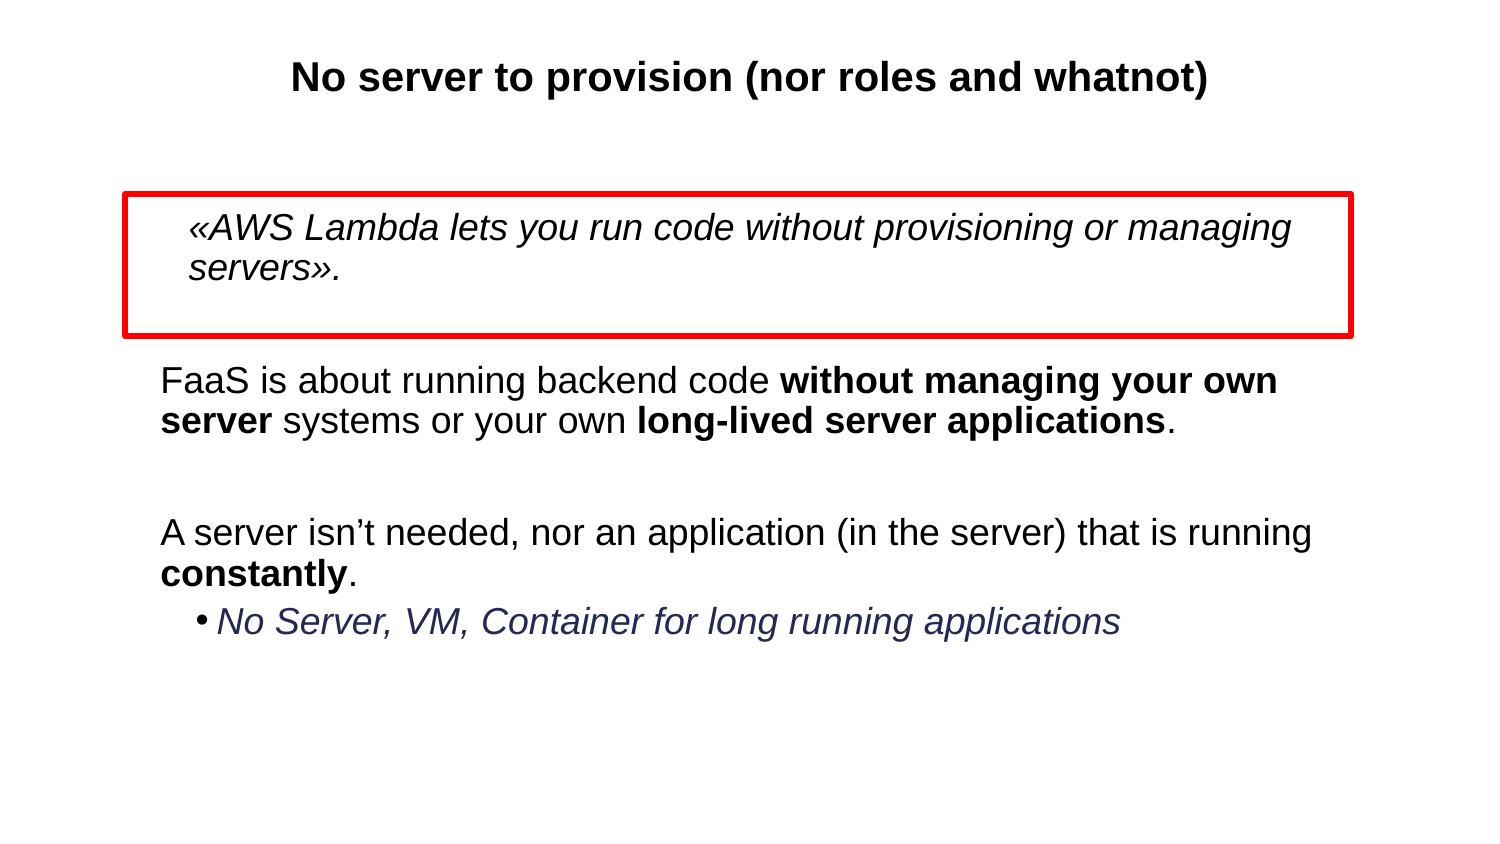

# No server to provision (nor roles and whatnot)
«AWS Lambda lets you run code without provisioning or managing servers».

FaaS is about running backend code without managing your own server systems or your own long-lived server applications.

A server isn’t needed, nor an application (in the server) that is running constantly.
No Server, VM, Container for long running applications

23